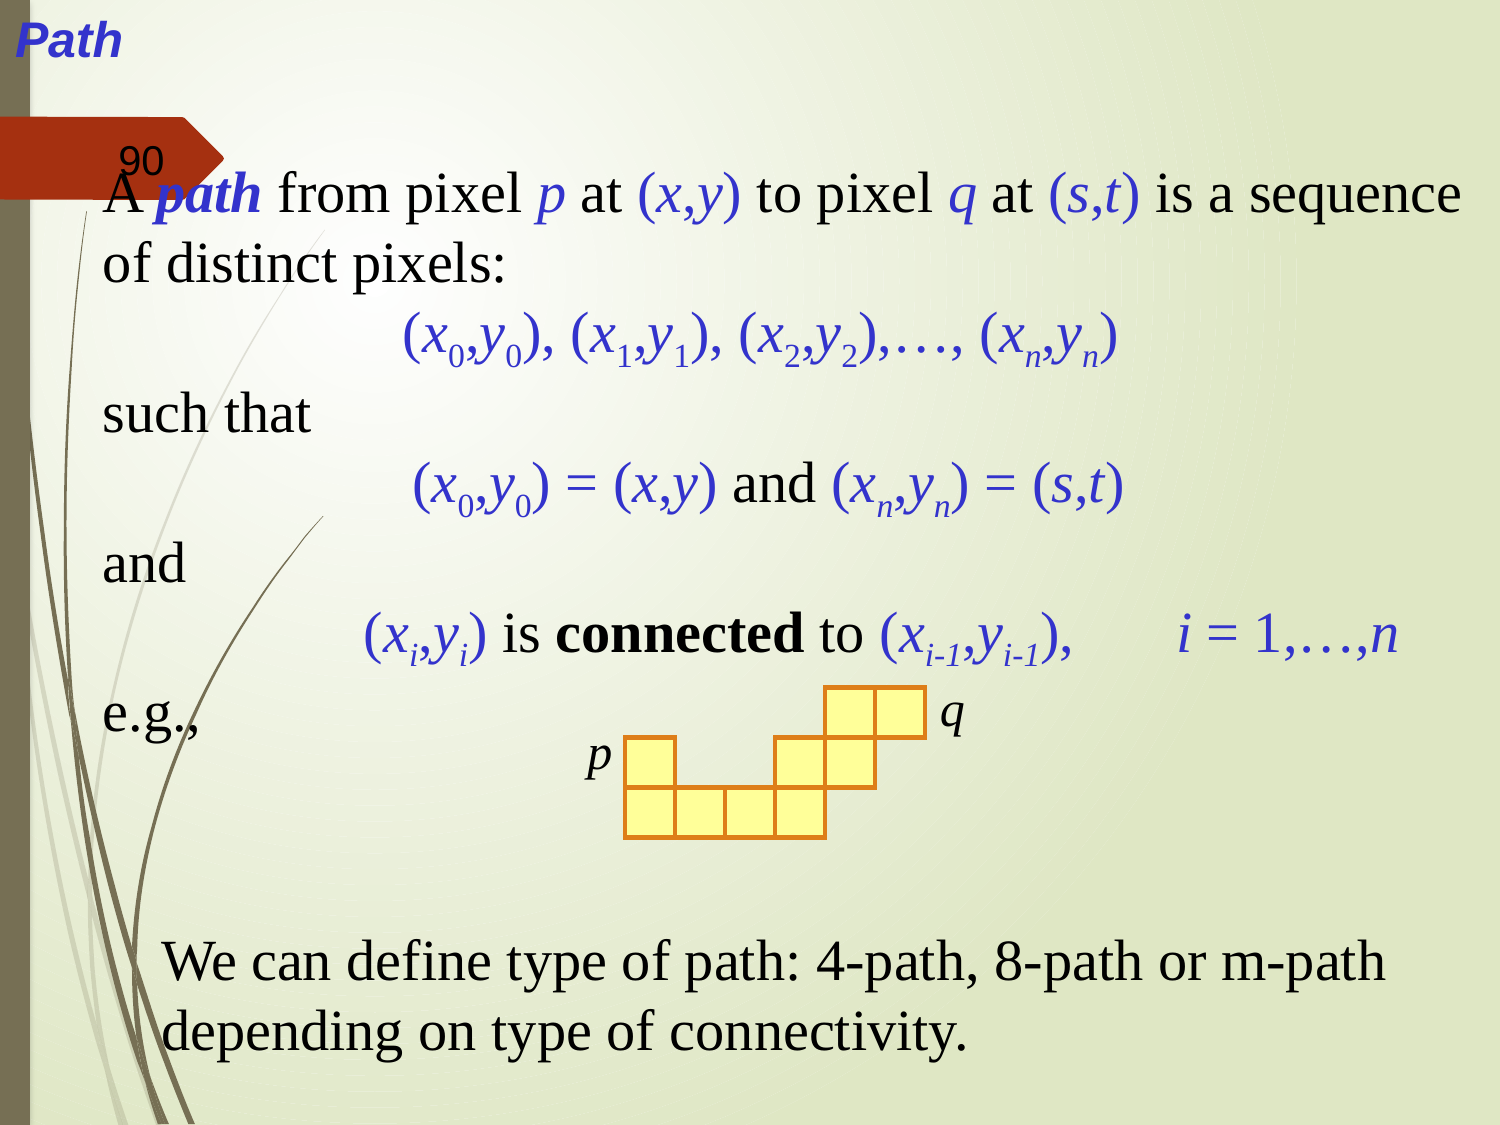

Path
90
A path from pixel p at (x,y) to pixel q at (s,t) is a sequence
of distinct pixels:
		(x0,y0), (x1,y1), (x2,y2),…, (xn,yn)
such that
	           (x0,y0) = (x,y) and (xn,yn) = (s,t)
and
                  (xi,yi) is connected to (xi-1,yi-1),       i = 1,…,n
e.g.,

q

p

We can define type of path: 4-path, 8-path or m-path
depending on type of connectivity.